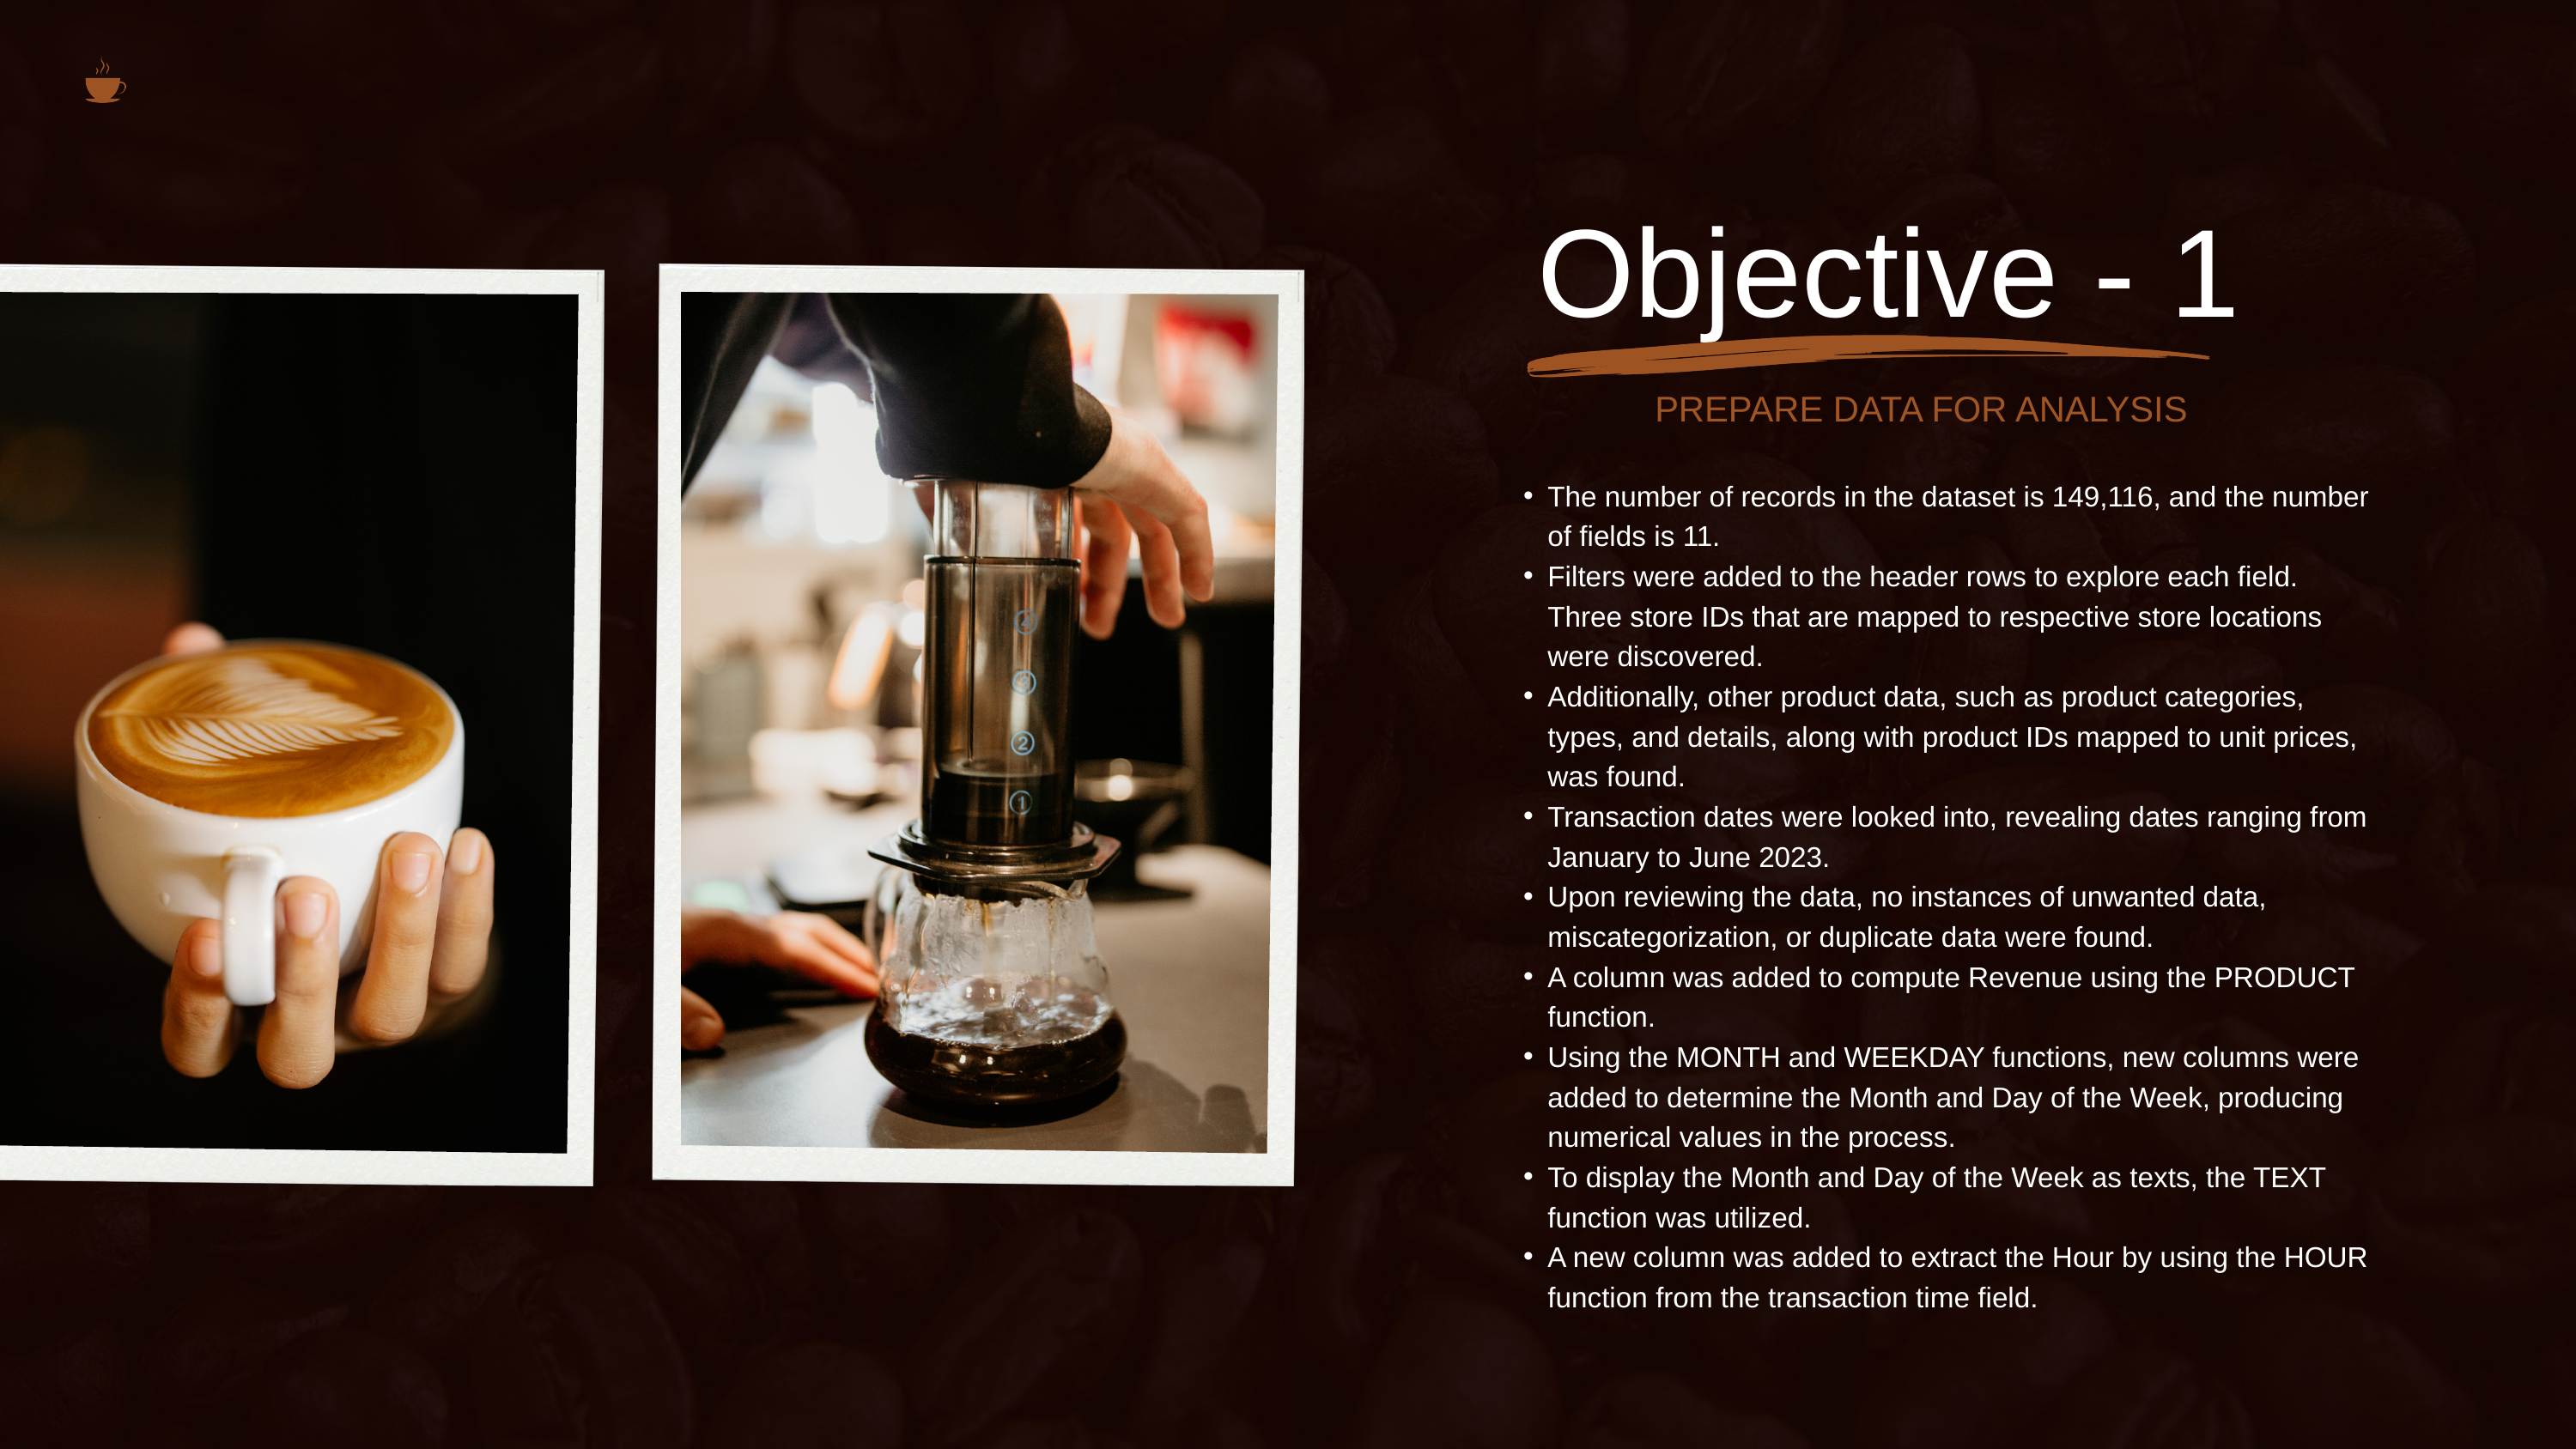

Objective - 1

PREPARE DATA FOR ANALYSIS

The number of records in the dataset is 149,116, and the number of fields is 11.
Filters were added to the header rows to explore each field. Three store IDs that are mapped to respective store locations were discovered.
Additionally, other product data, such as product categories, types, and details, along with product IDs mapped to unit prices, was found.
Transaction dates were looked into, revealing dates ranging from January to June 2023.
Upon reviewing the data, no instances of unwanted data, miscategorization, or duplicate data were found.
A column was added to compute Revenue using the PRODUCT function.
Using the MONTH and WEEKDAY functions, new columns were added to determine the Month and Day of the Week, producing numerical values in the process.
To display the Month and Day of the Week as texts, the TEXT function was utilized.
A new column was added to extract the Hour by using the HOUR function from the transaction time field.